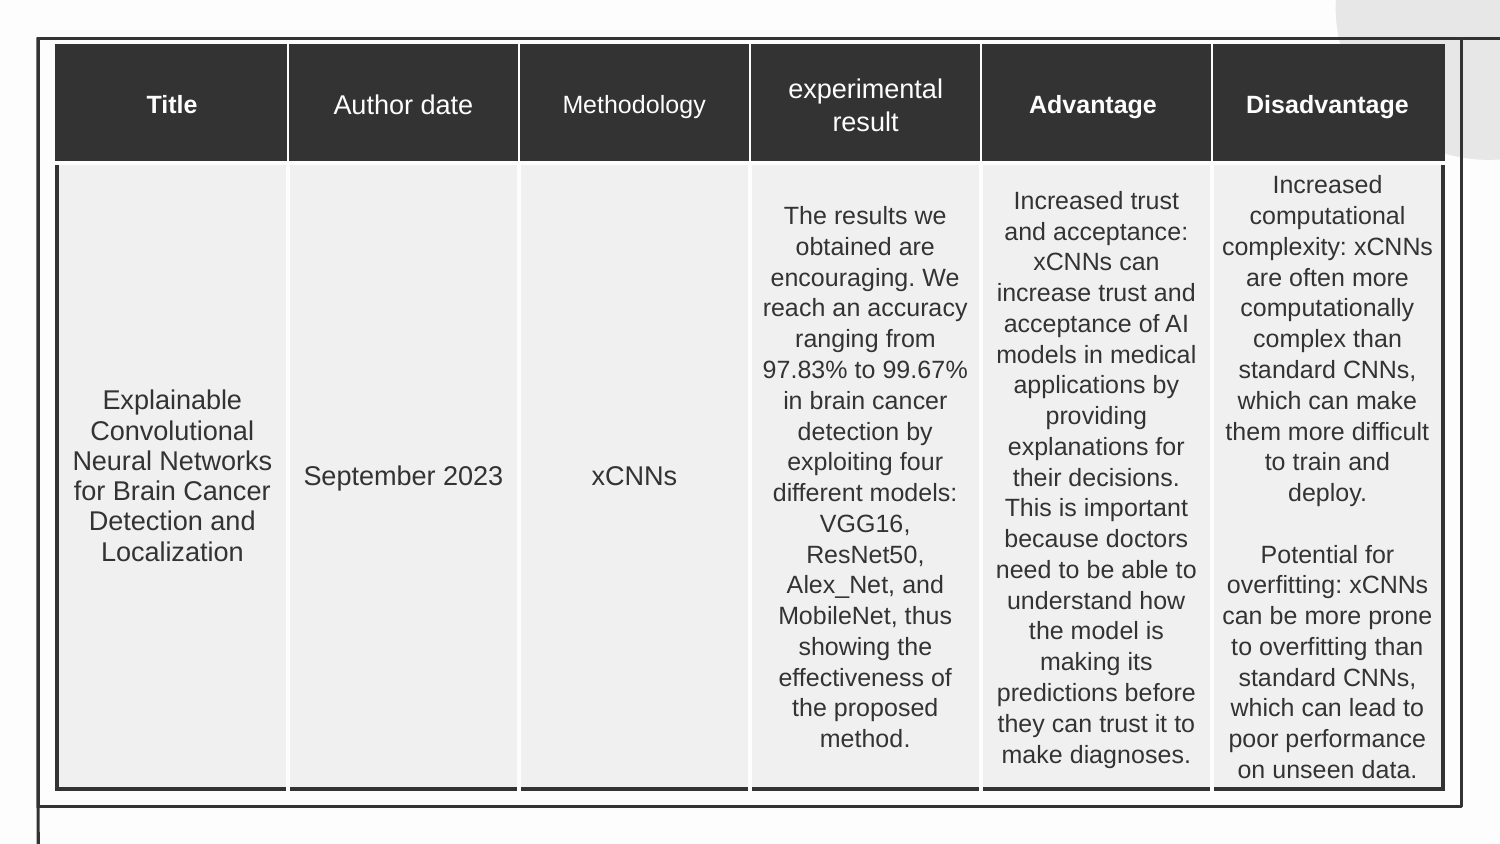

| Title | Author date | Methodology | experimental result | Advantage | Disadvantage |
| --- | --- | --- | --- | --- | --- |
| Explainable Convolutional Neural Networks for Brain Cancer Detection and Localization | September 2023 | xCNNs | The results we obtained are encouraging. We reach an accuracy ranging from 97.83% to 99.67% in brain cancer detection by exploiting four different models: VGG16, ResNet50, Alex\_Net, and MobileNet, thus showing the effectiveness of the proposed method. | Increased trust and acceptance: xCNNs can increase trust and acceptance of AI models in medical applications by providing explanations for their decisions. This is important because doctors need to be able to understand how the model is making its predictions before they can trust it to make diagnoses. | Increased computational complexity: xCNNs are often more computationally complex than standard CNNs, which can make them more difficult to train and deploy.   Potential for overfitting: xCNNs can be more prone to overfitting than standard CNNs, which can lead to poor performance on unseen data. |